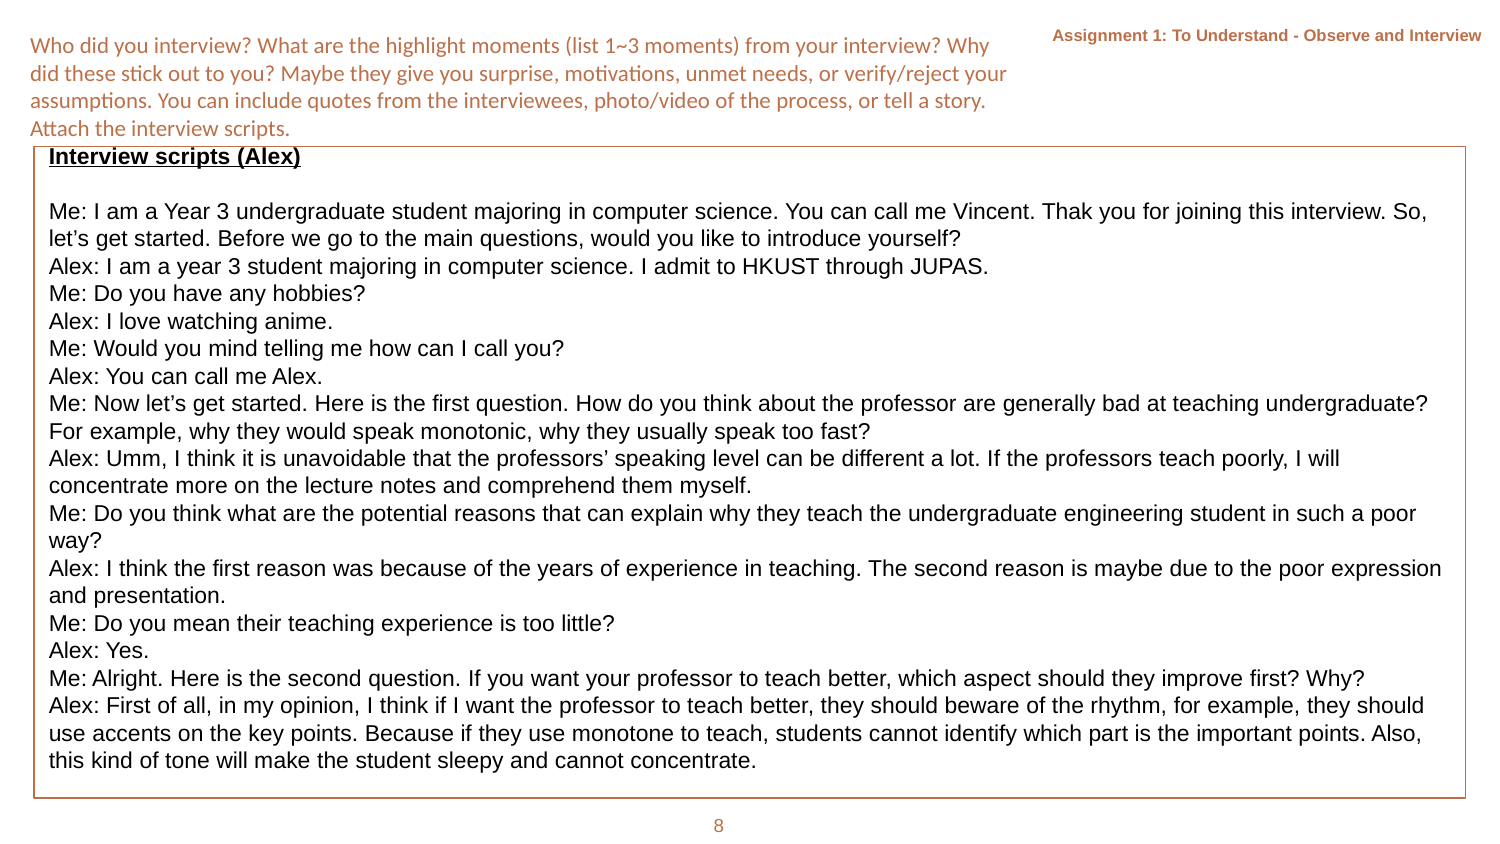

Assignment 1: To Understand - Observe and Interview

Who did you interview? What are the highlight moments (list 1~3 moments) from your interview? Why did these stick out to you? Maybe they give you surprise, motivations, unmet needs, or verify/reject your assumptions. You can include quotes from the interviewees, photo/video of the process, or tell a story. Attach the interview scripts.
Interview scripts (Alex)

Me: I am a Year 3 undergraduate student majoring in computer science. You can call me Vincent. Thak you for joining this interview. So, let’s get started. Before we go to the main questions, would you like to introduce yourself?
Alex: I am a year 3 student majoring in computer science. I admit to HKUST through JUPAS.
Me: Do you have any hobbies?
Alex: I love watching anime.
Me: Would you mind telling me how can I call you?
Alex: You can call me Alex.
Me: Now let’s get started. Here is the first question. How do you think about the professor are generally bad at teaching undergraduate? For example, why they would speak monotonic, why they usually speak too fast?
Alex: Umm, I think it is unavoidable that the professors’ speaking level can be different a lot. If the professors teach poorly, I will concentrate more on the lecture notes and comprehend them myself.
Me: Do you think what are the potential reasons that can explain why they teach the undergraduate engineering student in such a poor way?
Alex: I think the first reason was because of the years of experience in teaching. The second reason is maybe due to the poor expression and presentation.
Me: Do you mean their teaching experience is too little?
Alex: Yes.
Me: Alright. Here is the second question. If you want your professor to teach better, which aspect should they improve first? Why?
Alex: First of all, in my opinion, I think if I want the professor to teach better, they should beware of the rhythm, for example, they should use accents on the key points. Because if they use monotone to teach, students cannot identify which part is the important points. Also, this kind of tone will make the student sleepy and cannot concentrate.

8